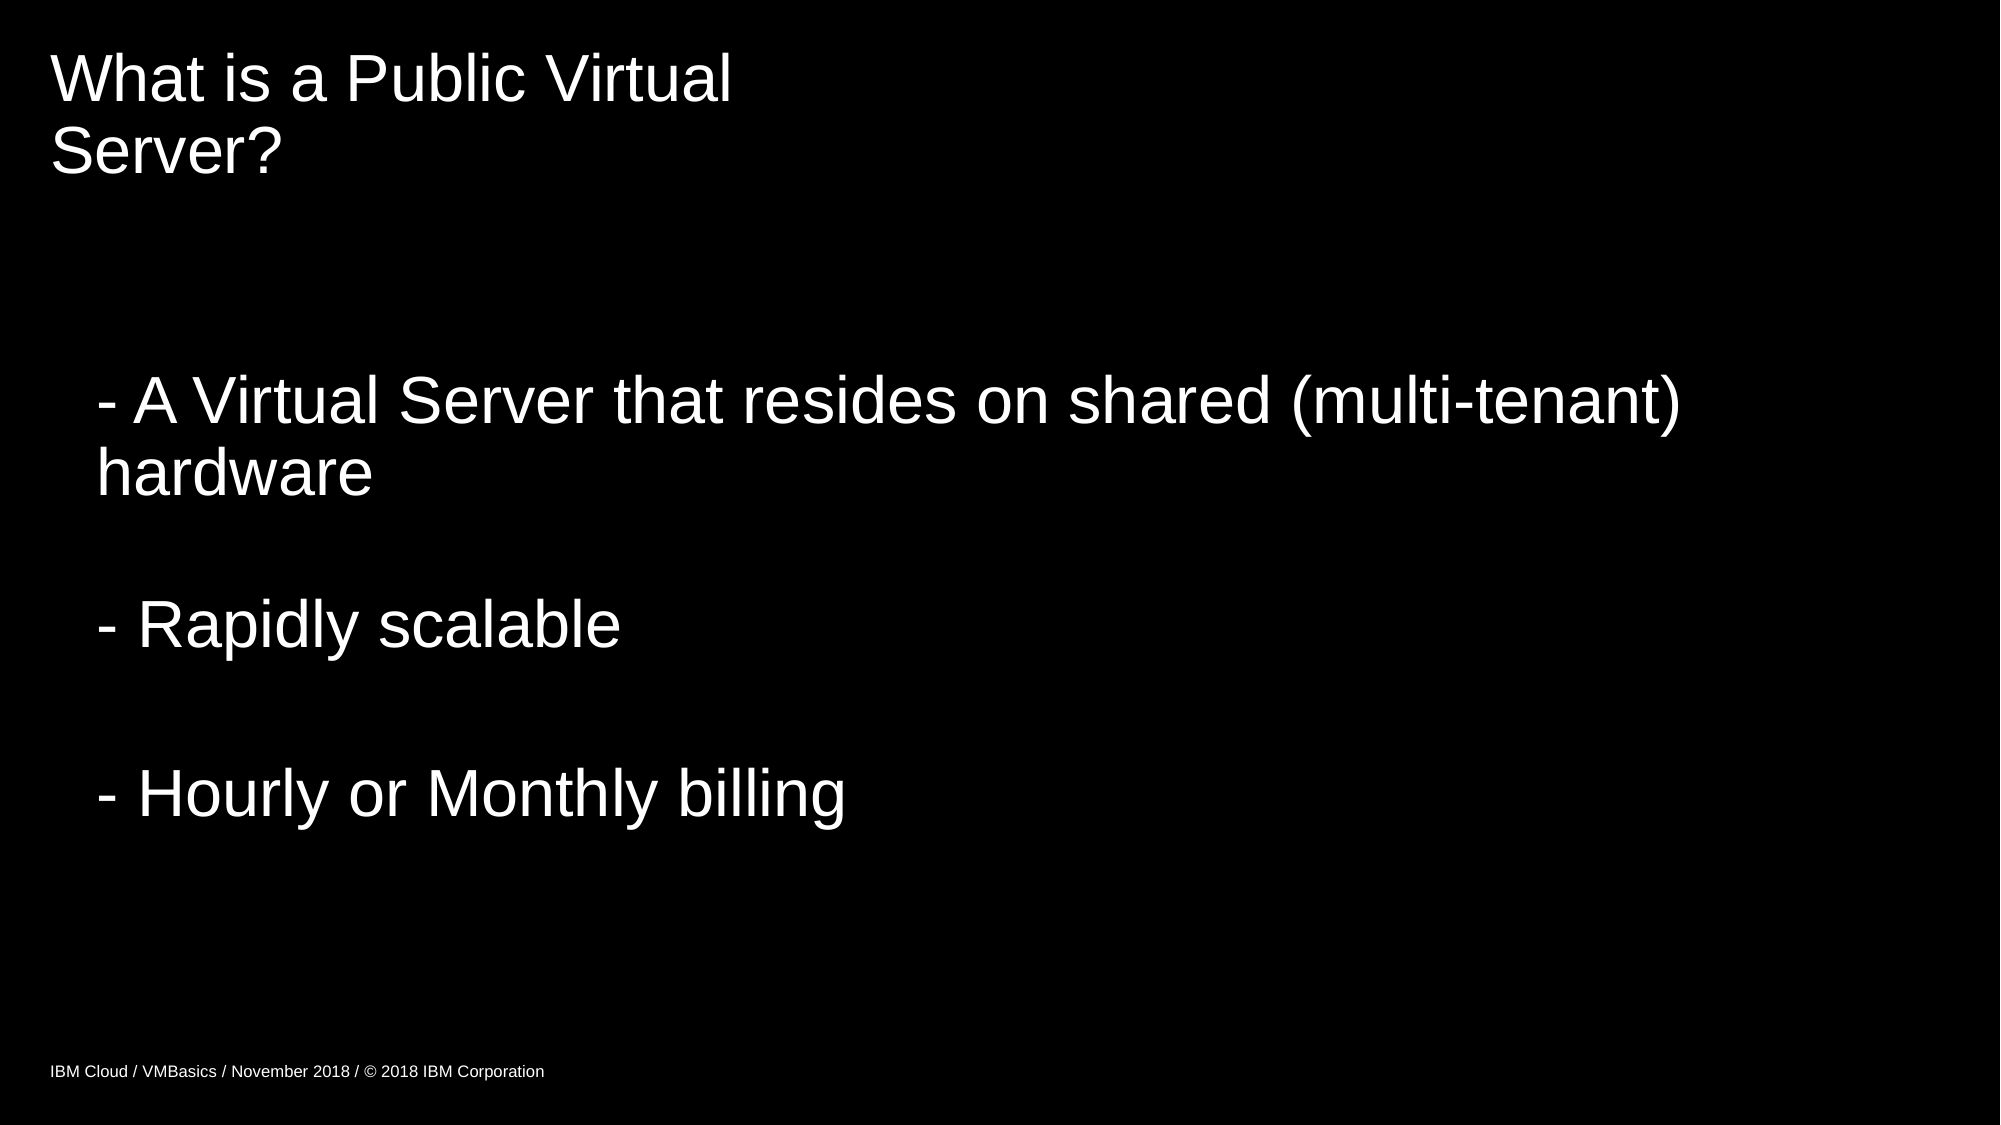

# What is a Public Virtual Server?
- A Virtual Server that resides on shared (multi-tenant) hardware
- Rapidly scalable
- Hourly or Monthly billing
IBM Cloud / VMBasics / November 2018 / © 2018 IBM Corporation